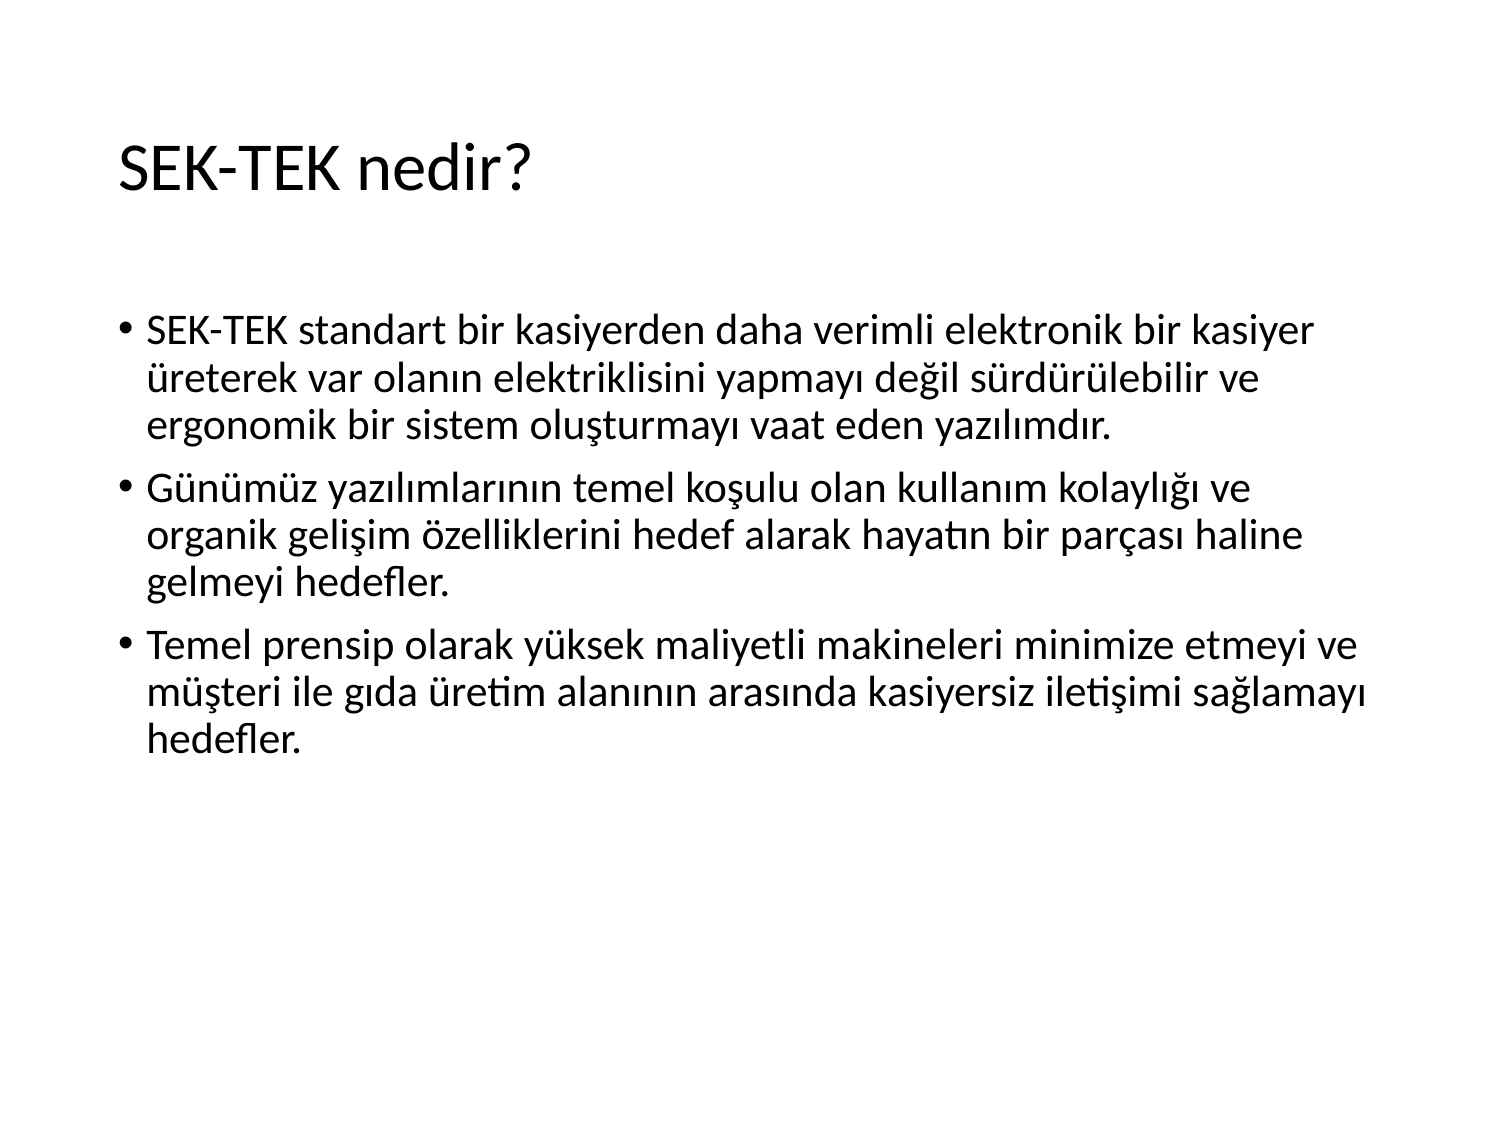

# SEK-TEK nedir?
SEK-TEK standart bir kasiyerden daha verimli elektronik bir kasiyer üreterek var olanın elektriklisini yapmayı değil sürdürülebilir ve ergonomik bir sistem oluşturmayı vaat eden yazılımdır.
Günümüz yazılımlarının temel koşulu olan kullanım kolaylığı ve organik gelişim özelliklerini hedef alarak hayatın bir parçası haline gelmeyi hedefler.
Temel prensip olarak yüksek maliyetli makineleri minimize etmeyi ve müşteri ile gıda üretim alanının arasında kasiyersiz iletişimi sağlamayı hedefler.